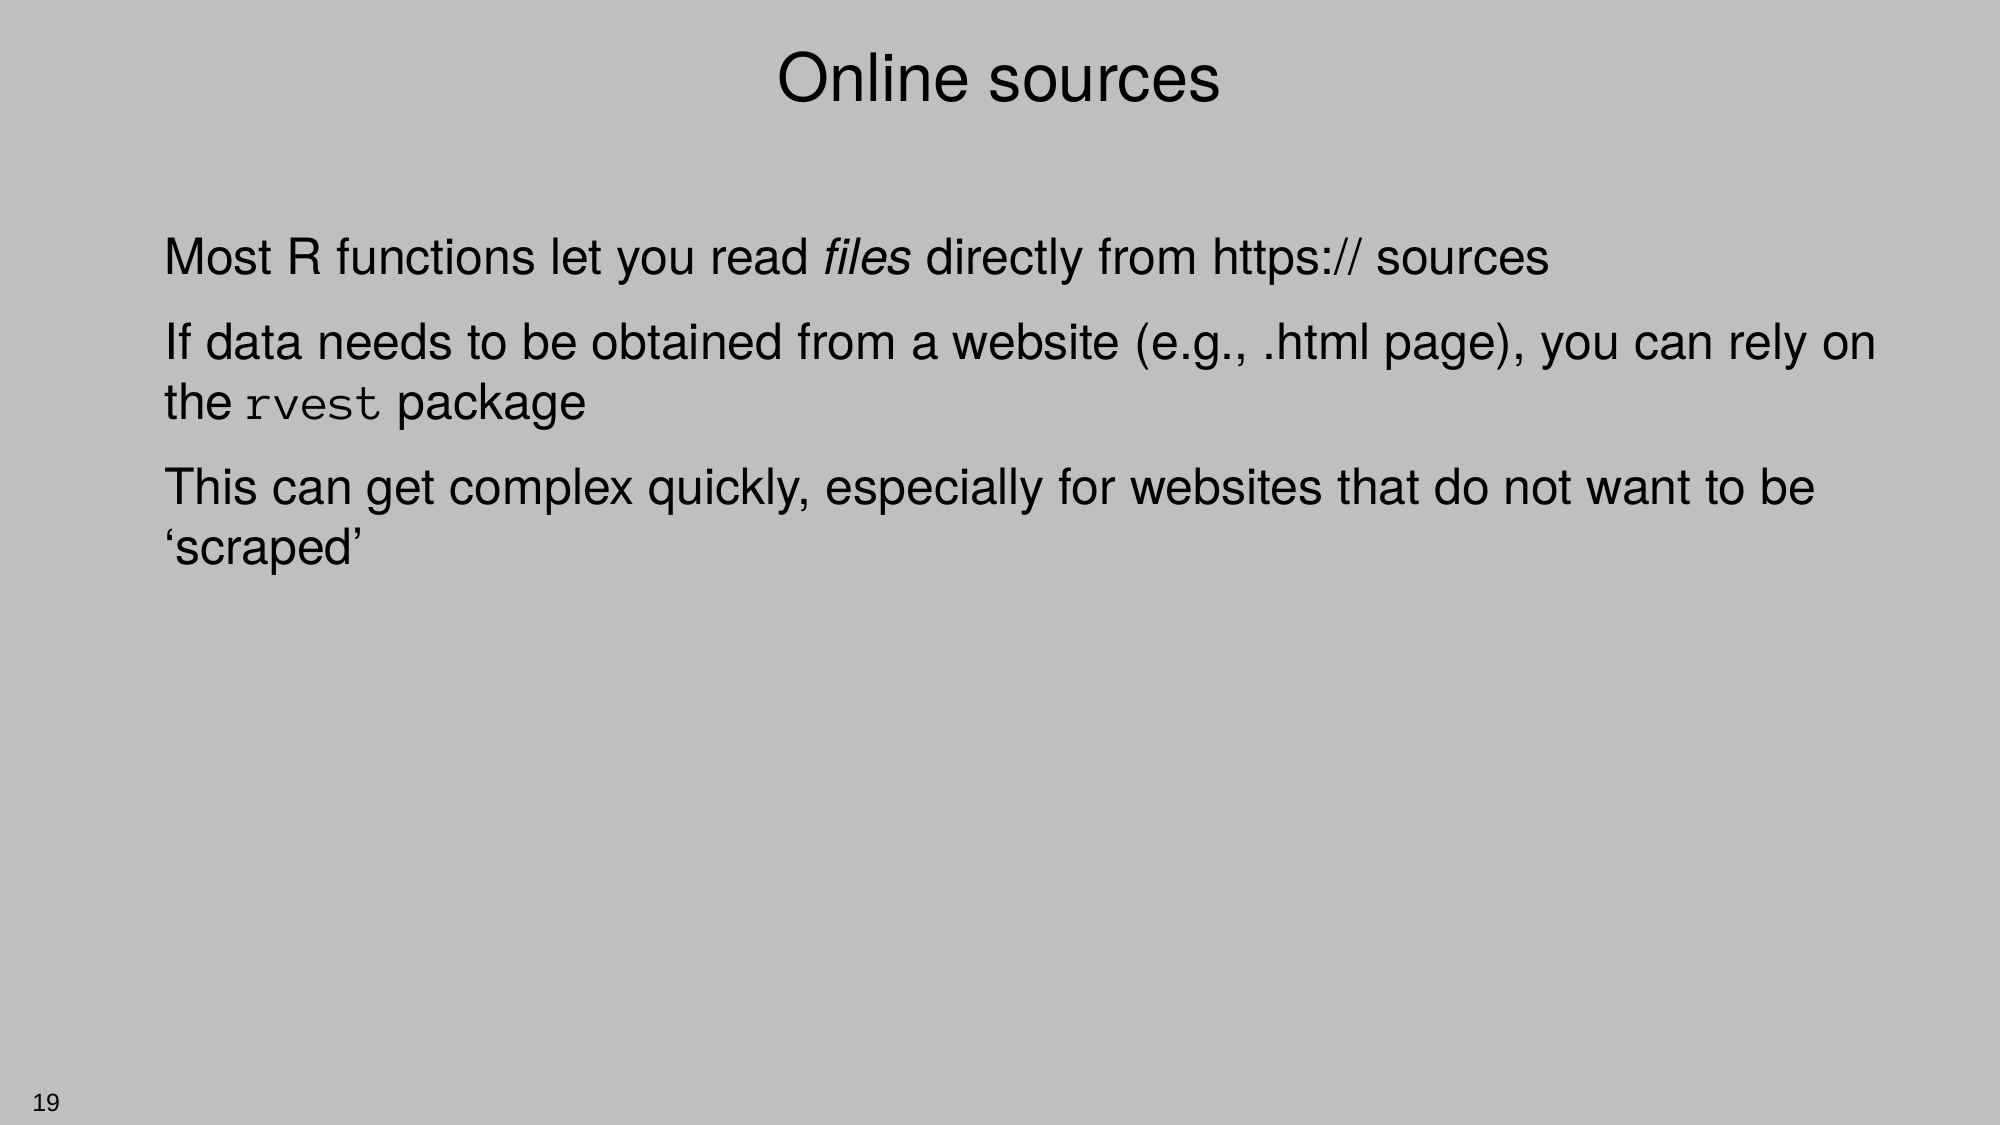

# Online sources
Most R functions let you read files directly from https:// sources
If data needs to be obtained from a website (e.g., .html page), you can rely on the rvest package
This can get complex quickly, especially for websites that do not want to be ‘scraped’